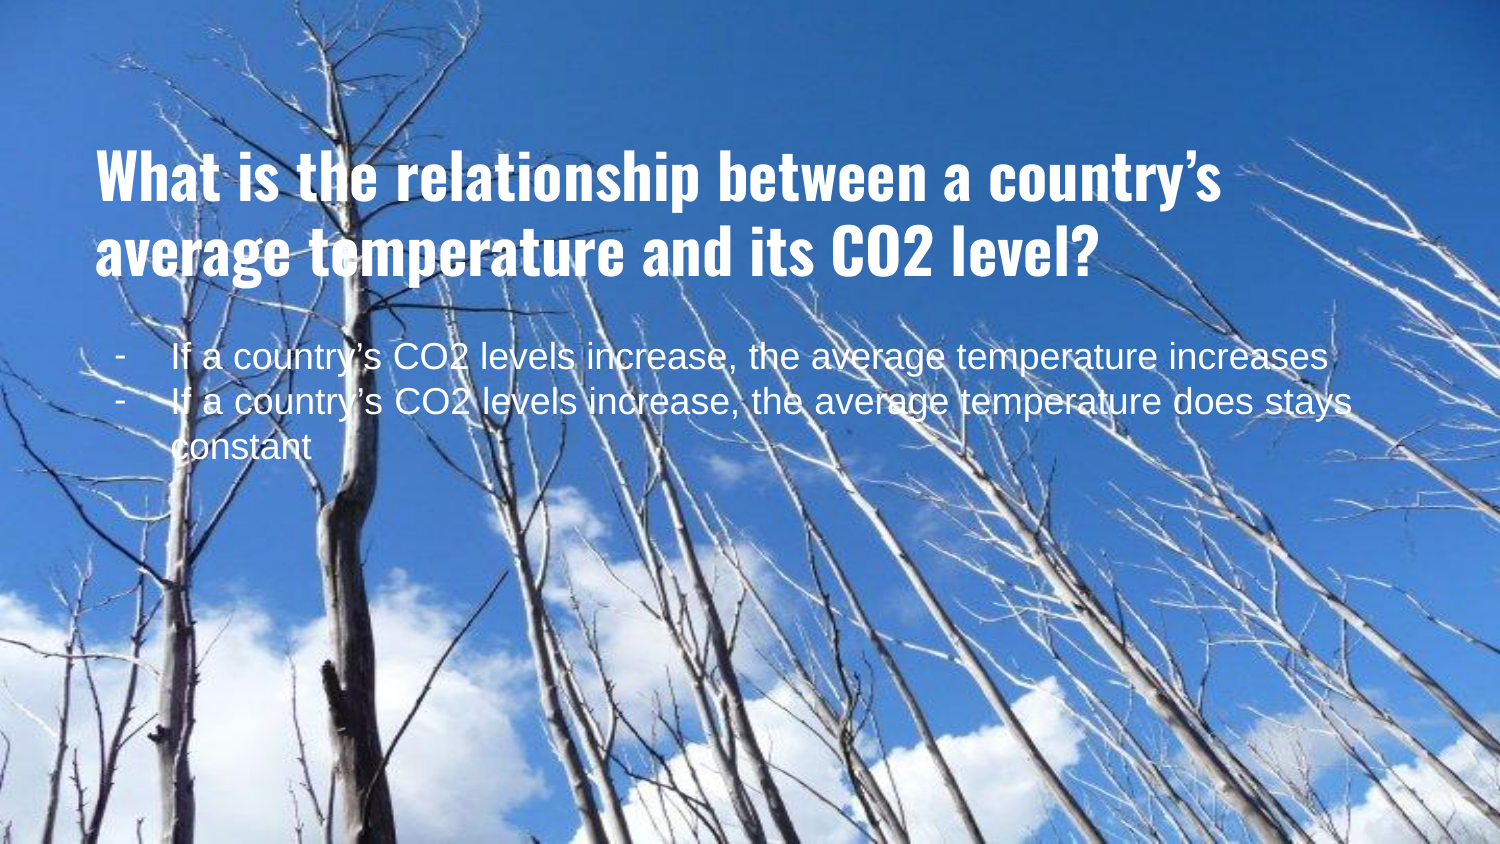

# What is the relationship between a country’s average temperature and its CO2 level?

If a country’s CO2 levels increase, the average temperature increases
If a country’s CO2 levels increase, the average temperature does stays constant